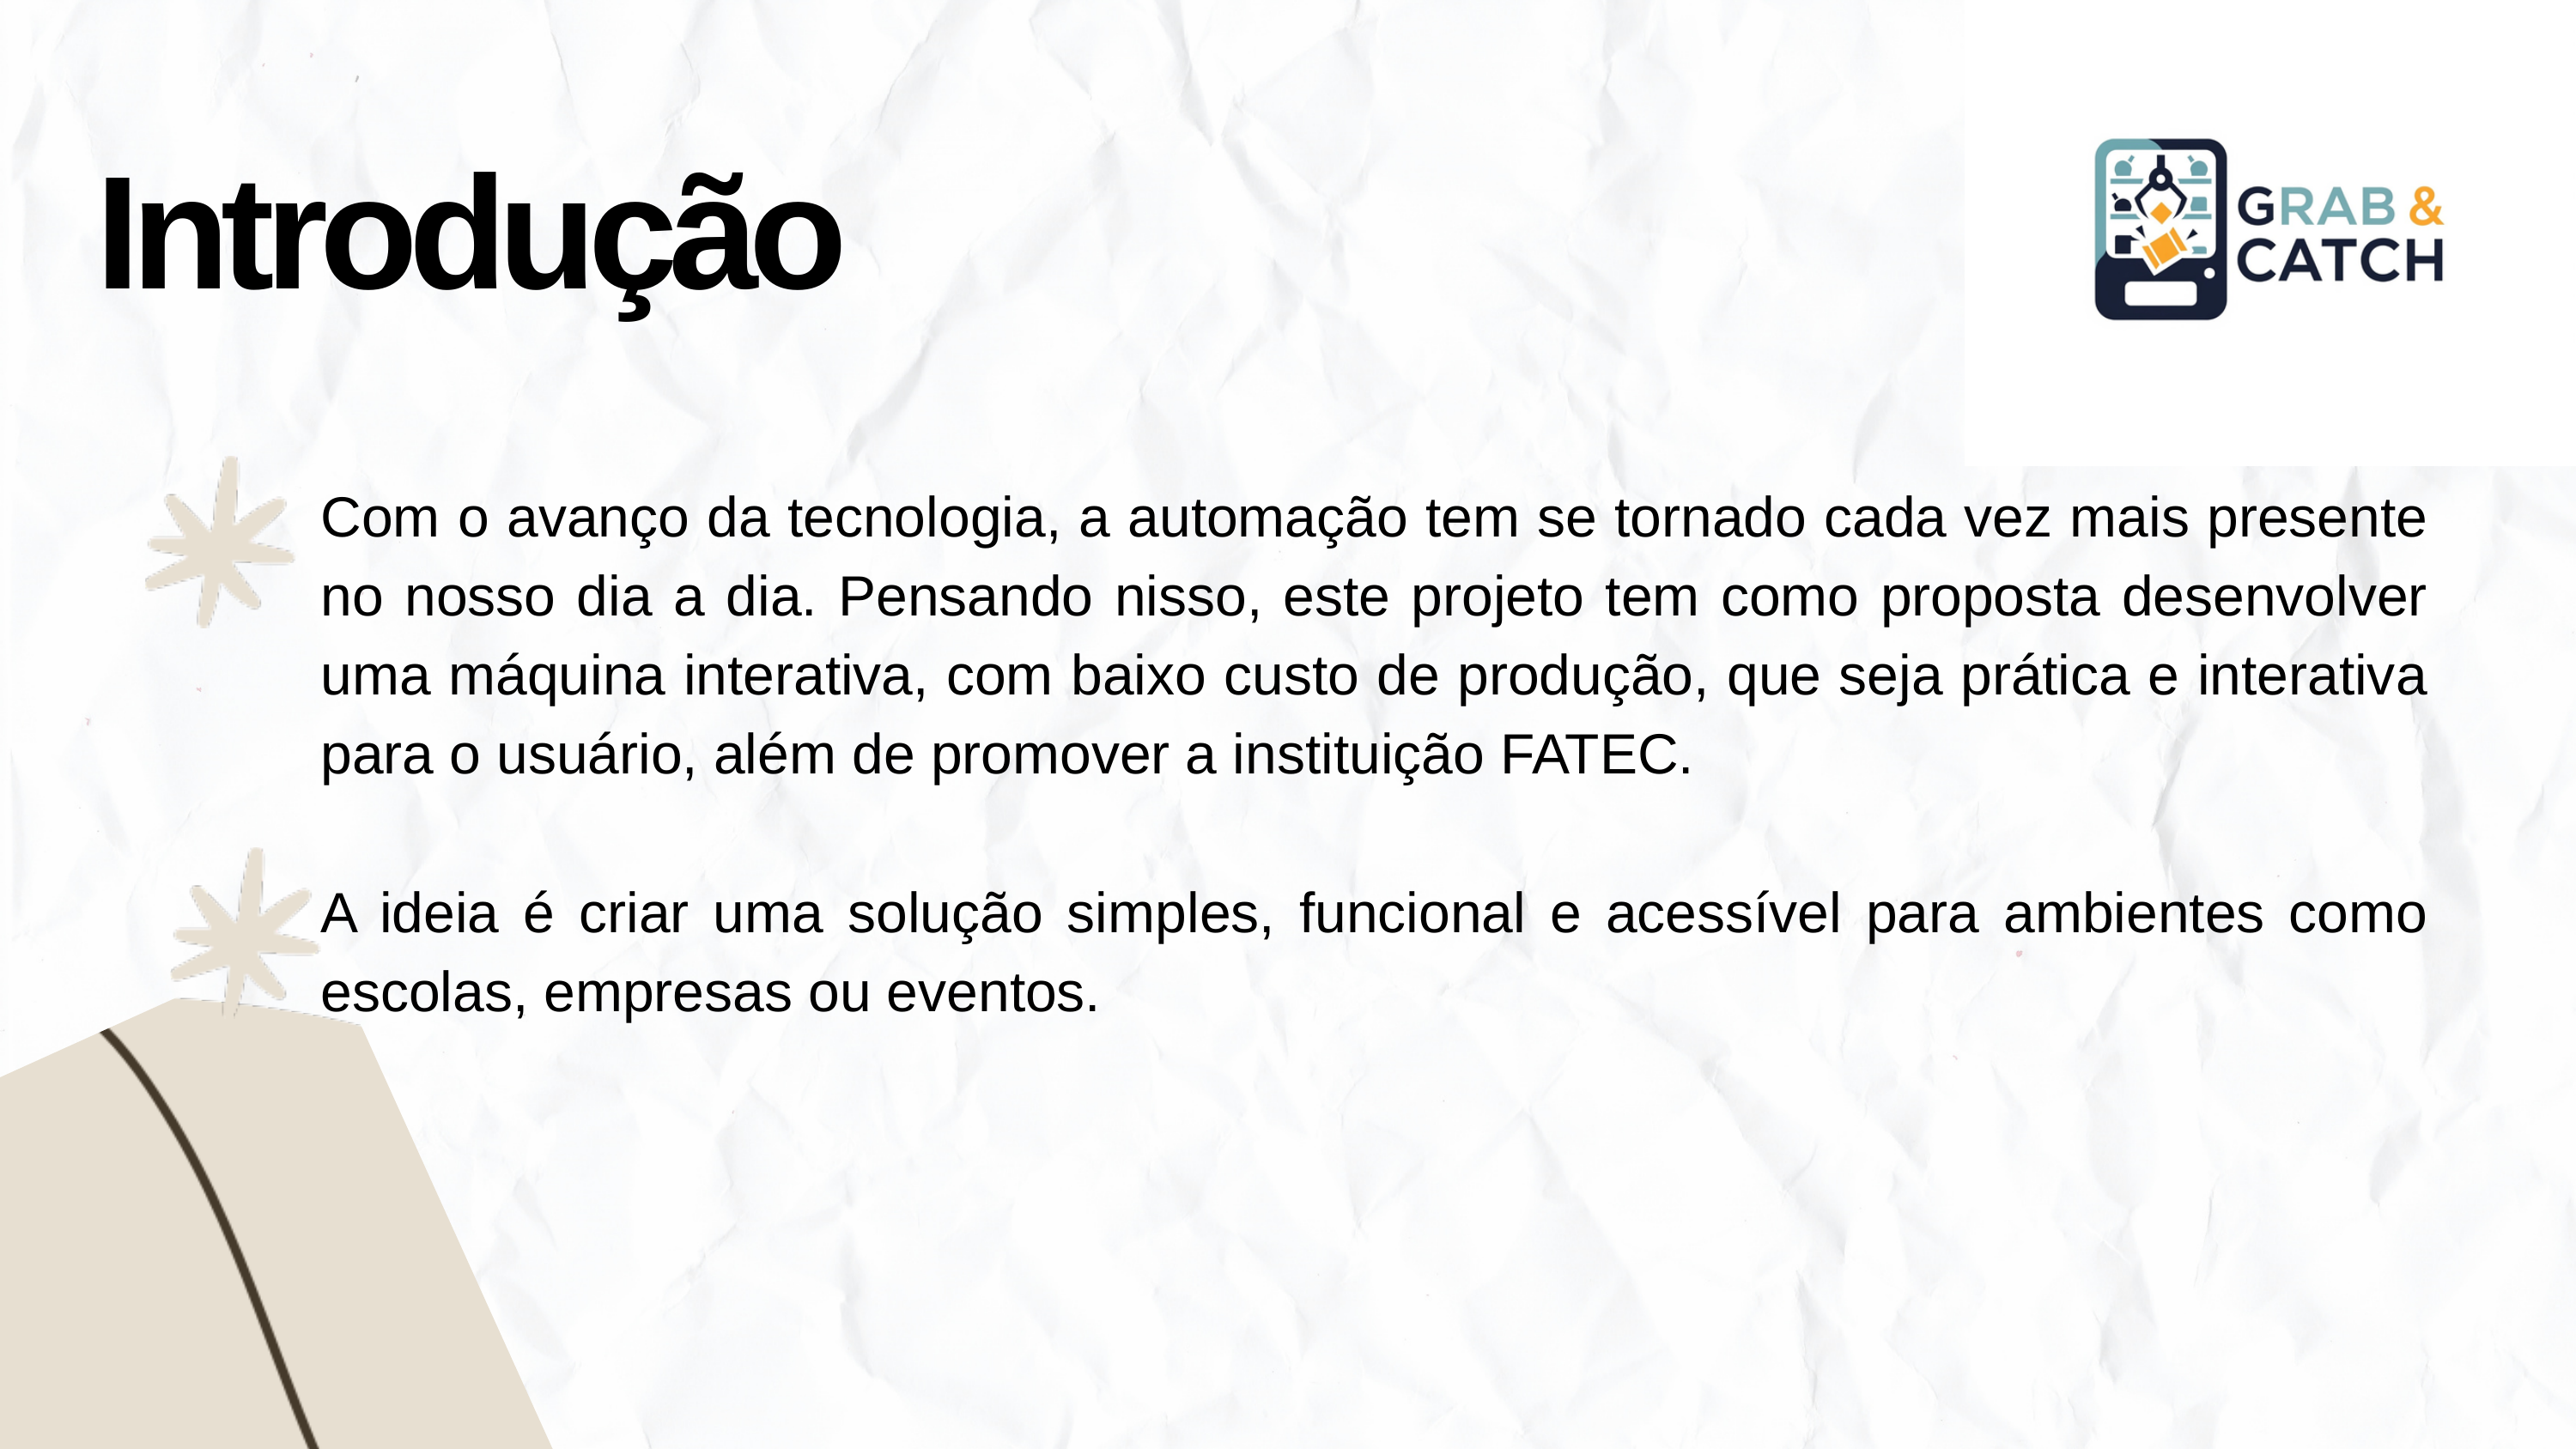

Introdução

Com o avanço da tecnologia, a automação tem se tornado cada vez mais presente no nosso dia a dia. Pensando nisso, este projeto tem como proposta desenvolver uma máquina interativa, com baixo custo de produção, que seja prática e interativa para o usuário, além de promover a instituição FATEC.

A ideia é criar uma solução simples, funcional e acessível para ambientes como escolas, empresas ou eventos.